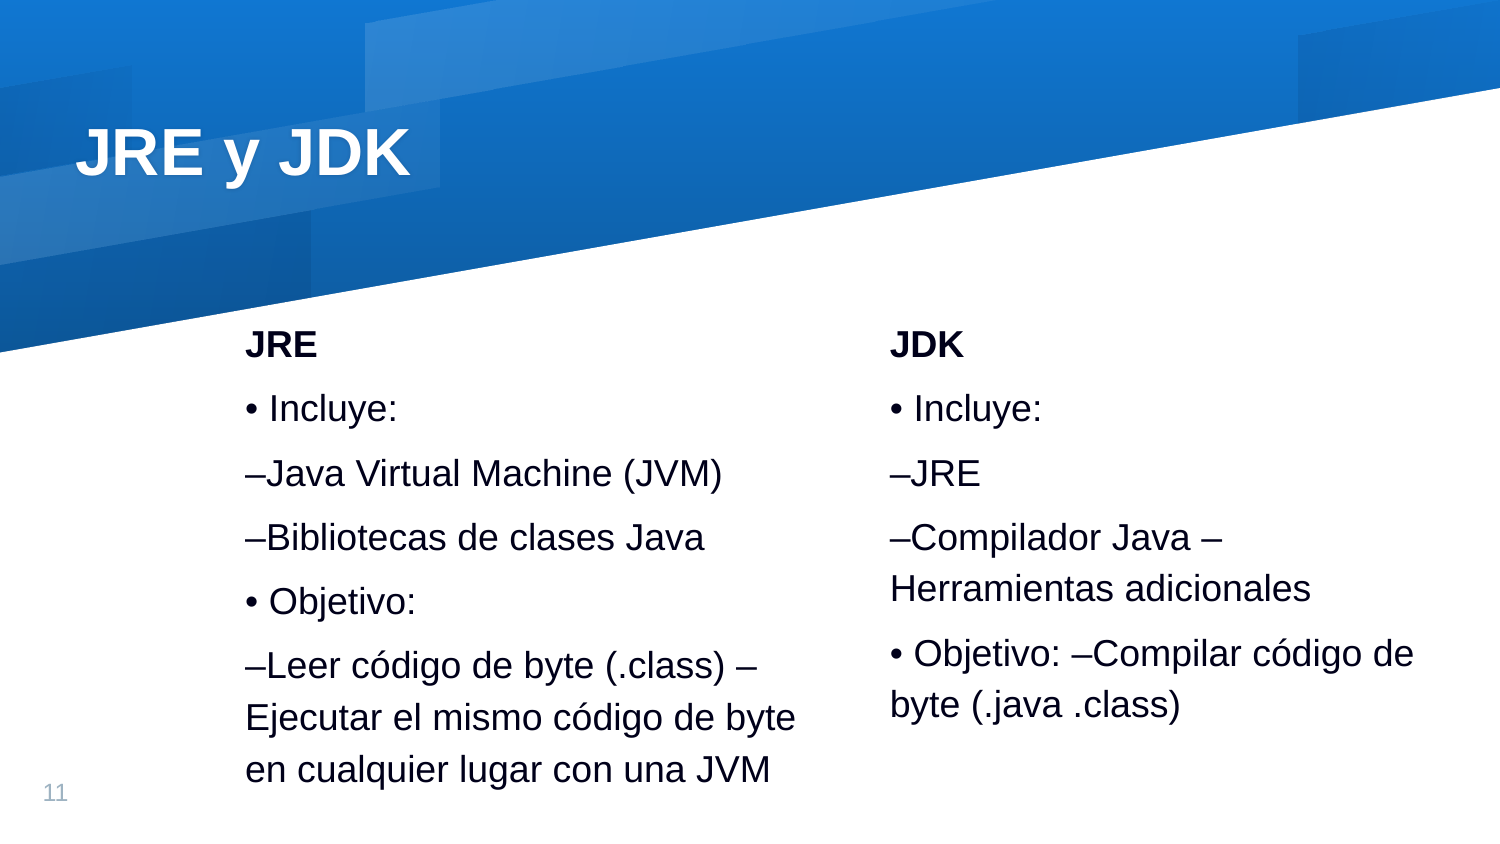

# JRE y JDK
JRE
• Incluye:
–Java Virtual Machine (JVM)
–Bibliotecas de clases Java
• Objetivo:
–Leer código de byte (.class) –Ejecutar el mismo código de byte en cualquier lugar con una JVM

JDK
• Incluye:
–JRE
–Compilador Java –Herramientas adicionales
• Objetivo: –Compilar código de byte (.java .class)

11